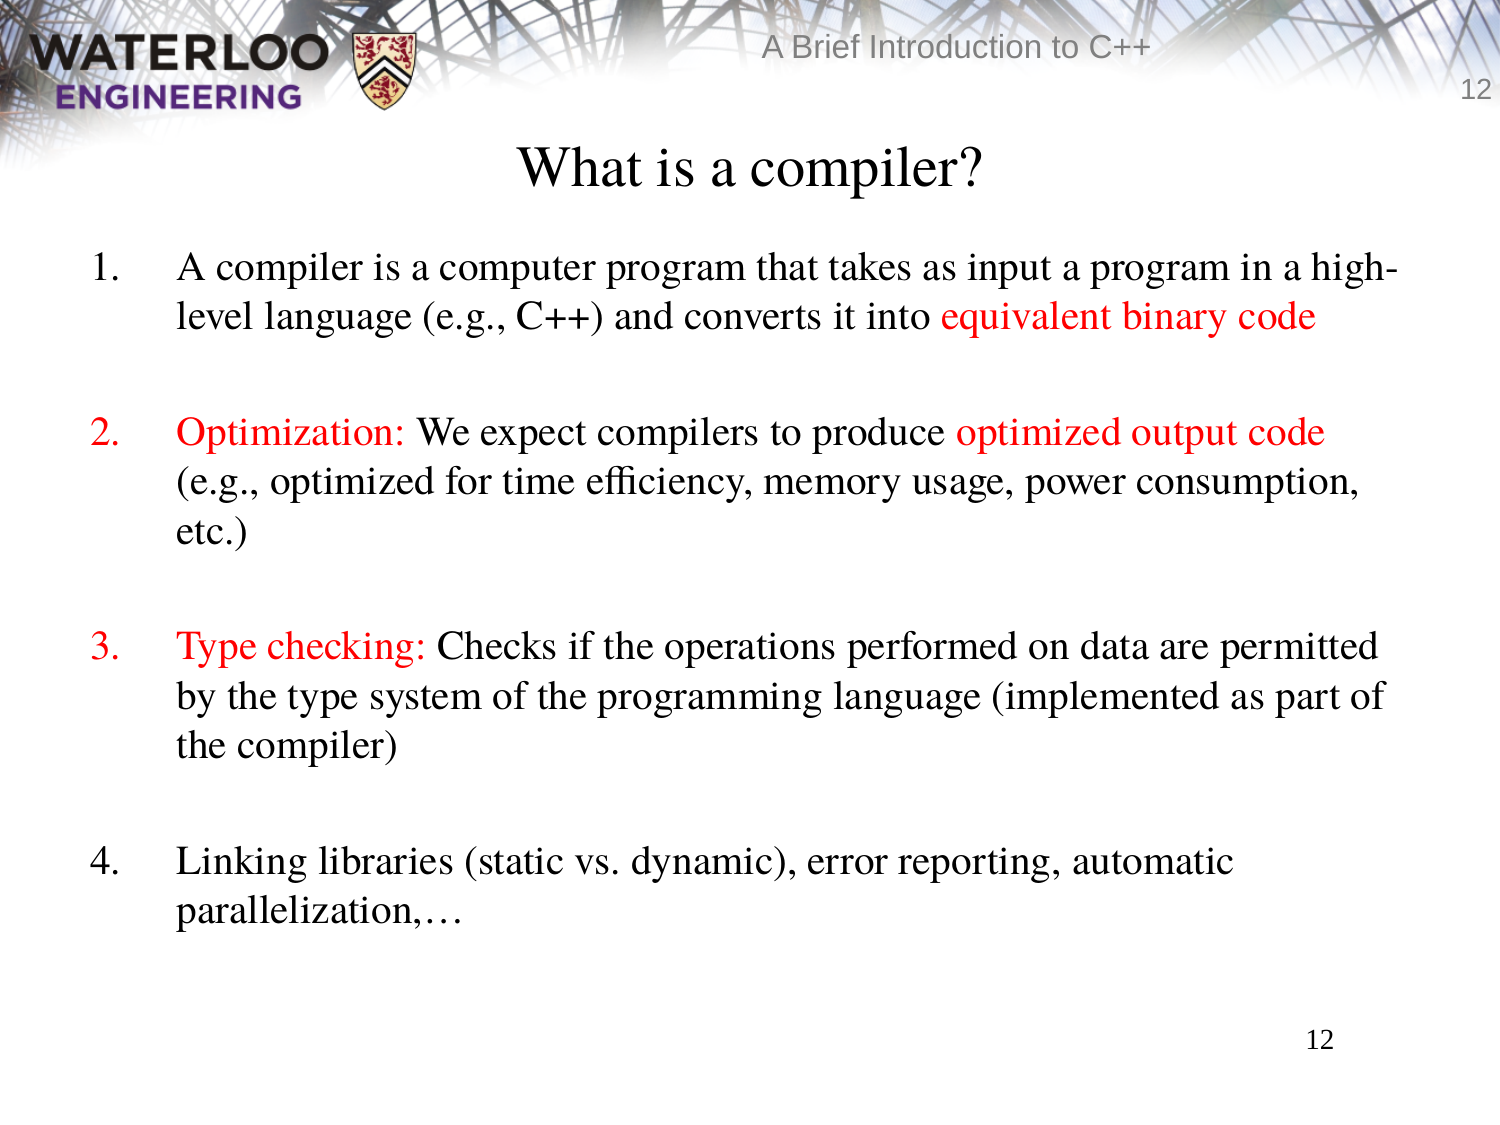

# What is a compiler?
A compiler is a computer program that takes as input a program in a high-level language (e.g., C++) and converts it into equivalent binary code

Optimization: We expect compilers to produce optimized output code (e.g., optimized for time efficiency, memory usage, power consumption, etc.)

Type checking: Checks if the operations performed on data are permitted by the type system of the programming language (implemented as part of the compiler)

Linking libraries (static vs. dynamic), error reporting, automatic parallelization,…

12